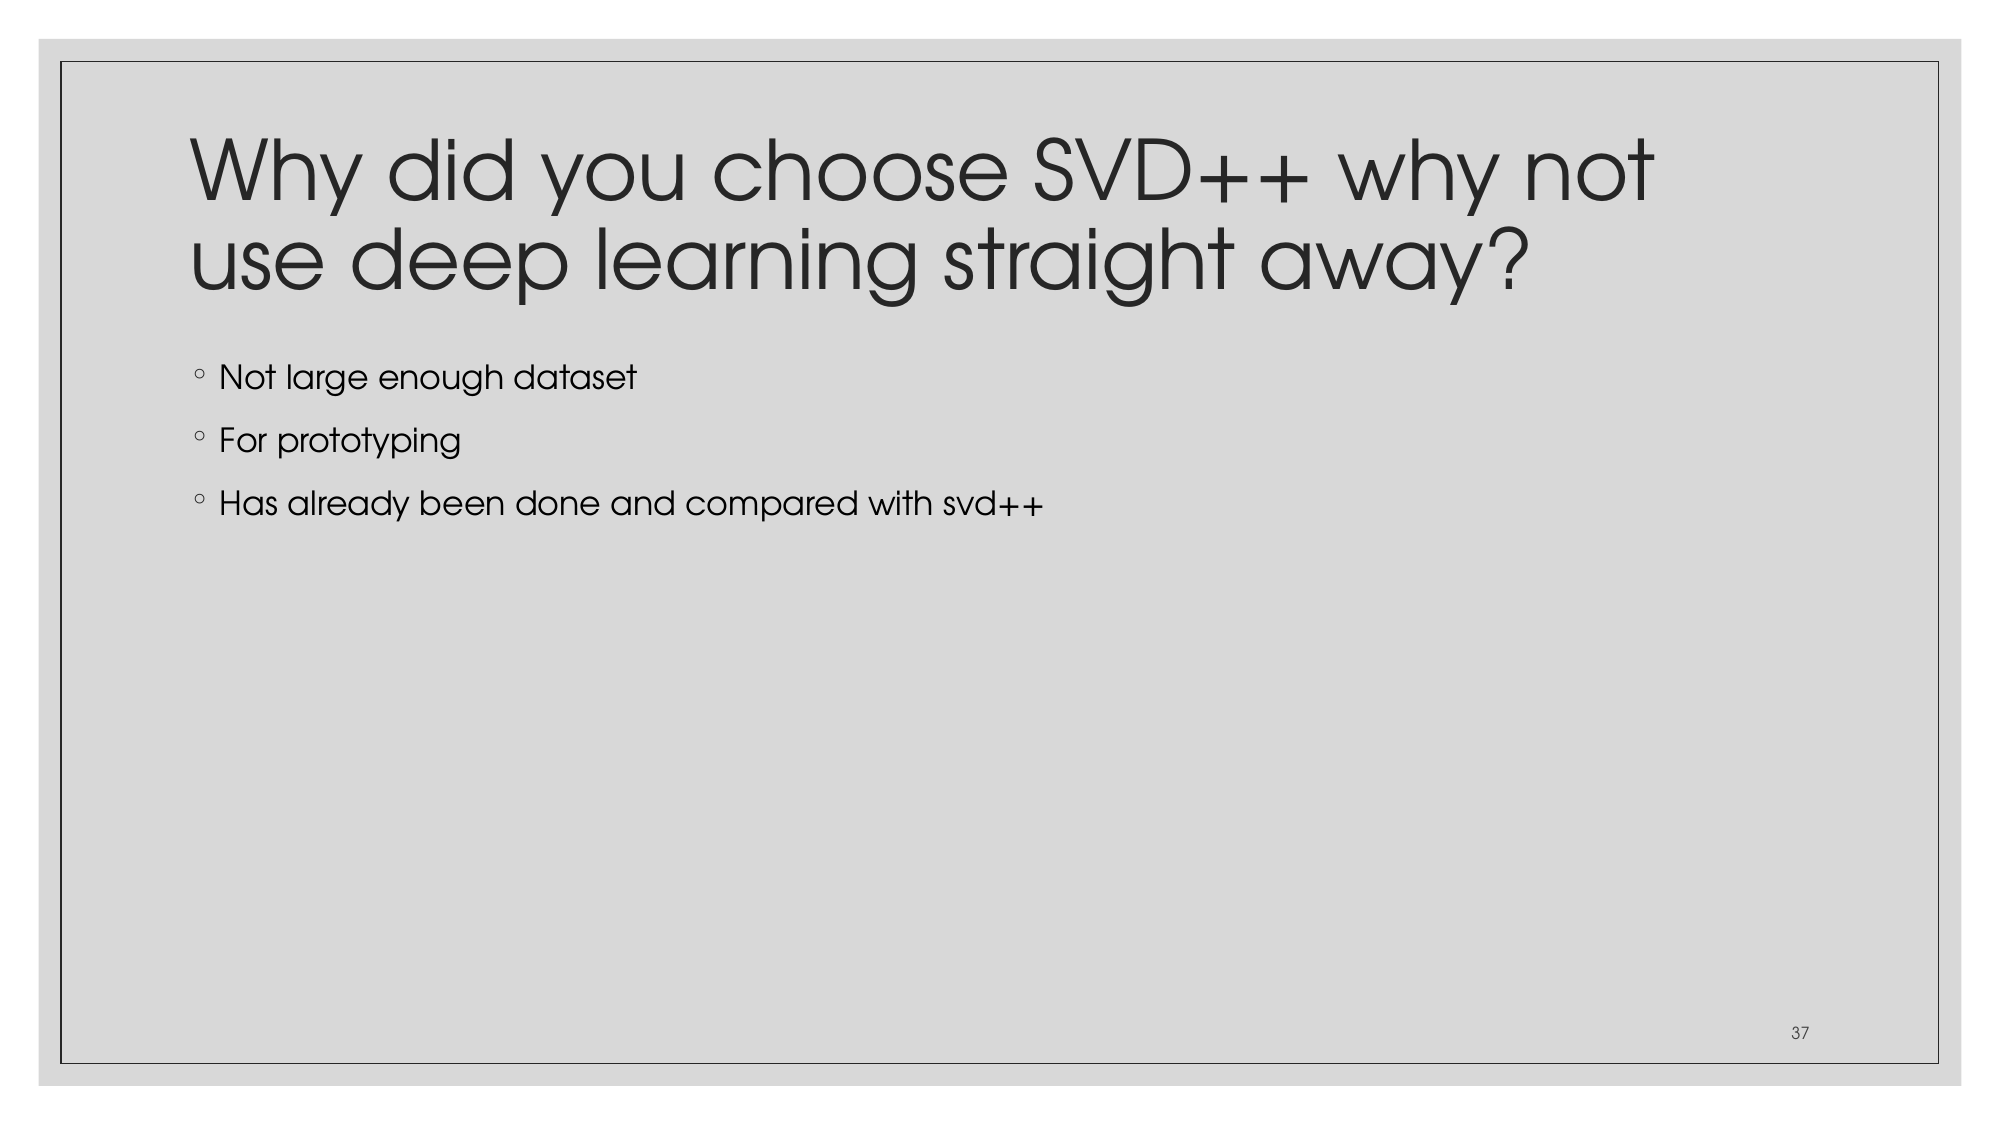

# Why did you choose SVD++ why not use deep learning straight away?
Not large enough dataset
For prototyping
Has already been done and compared with svd++
37